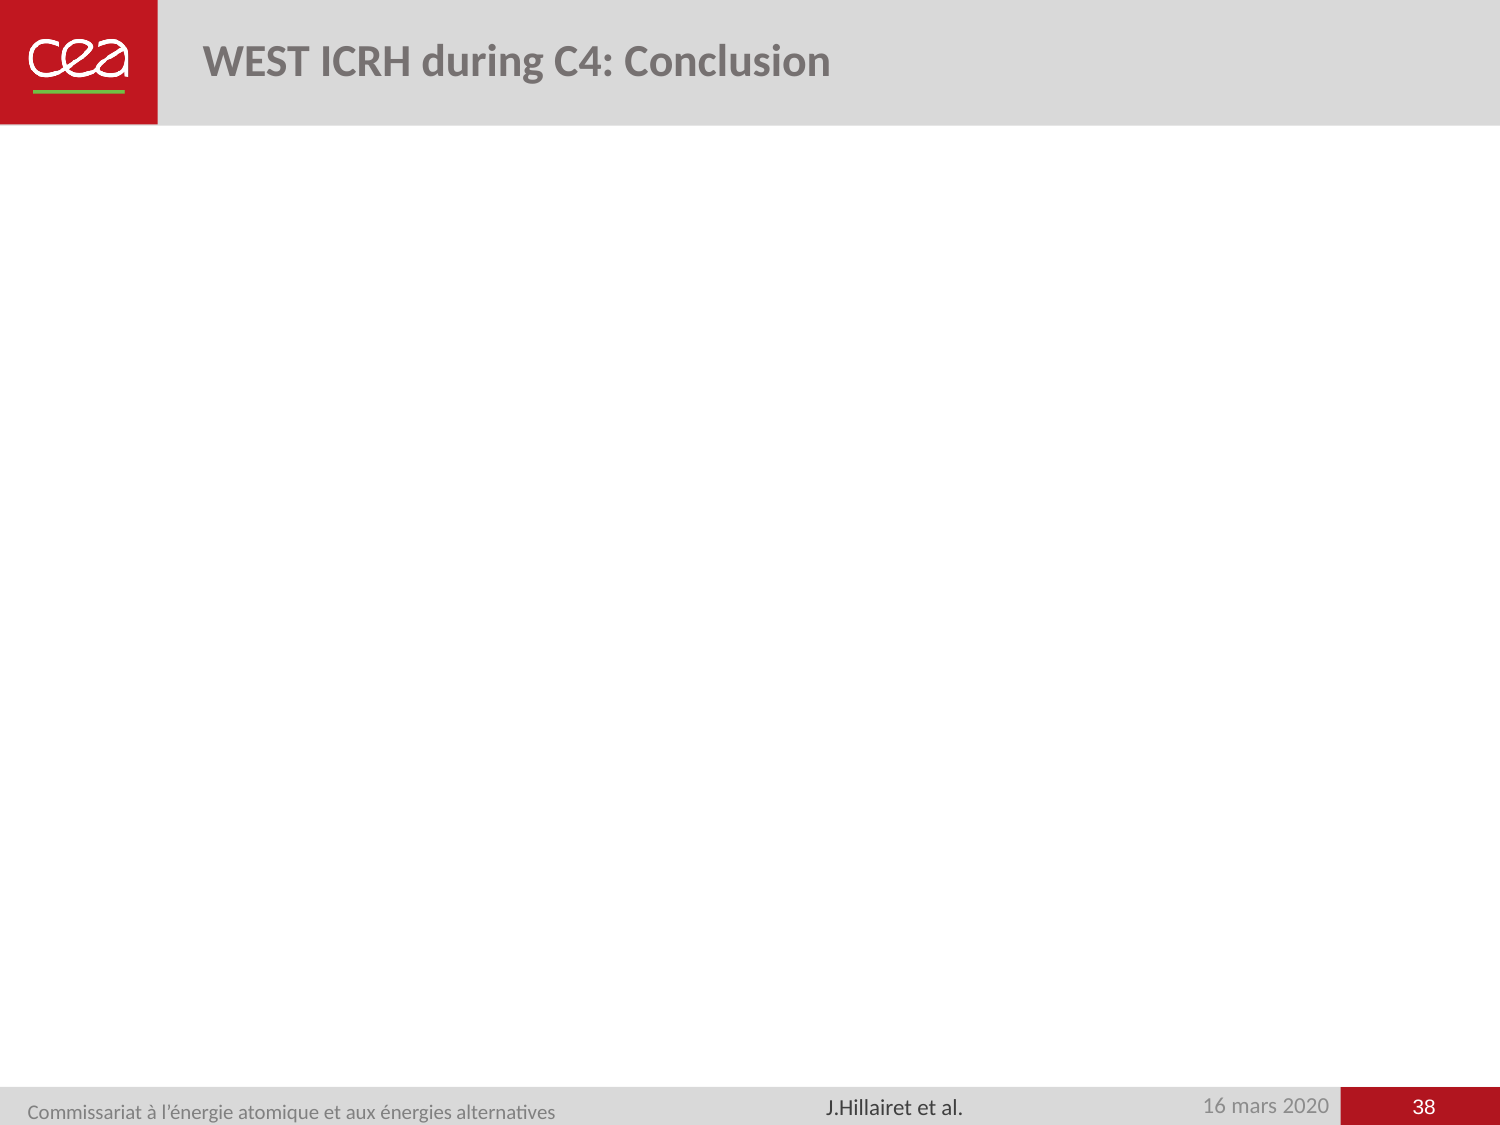

# WEST ICRH during C4: Conclusion

38